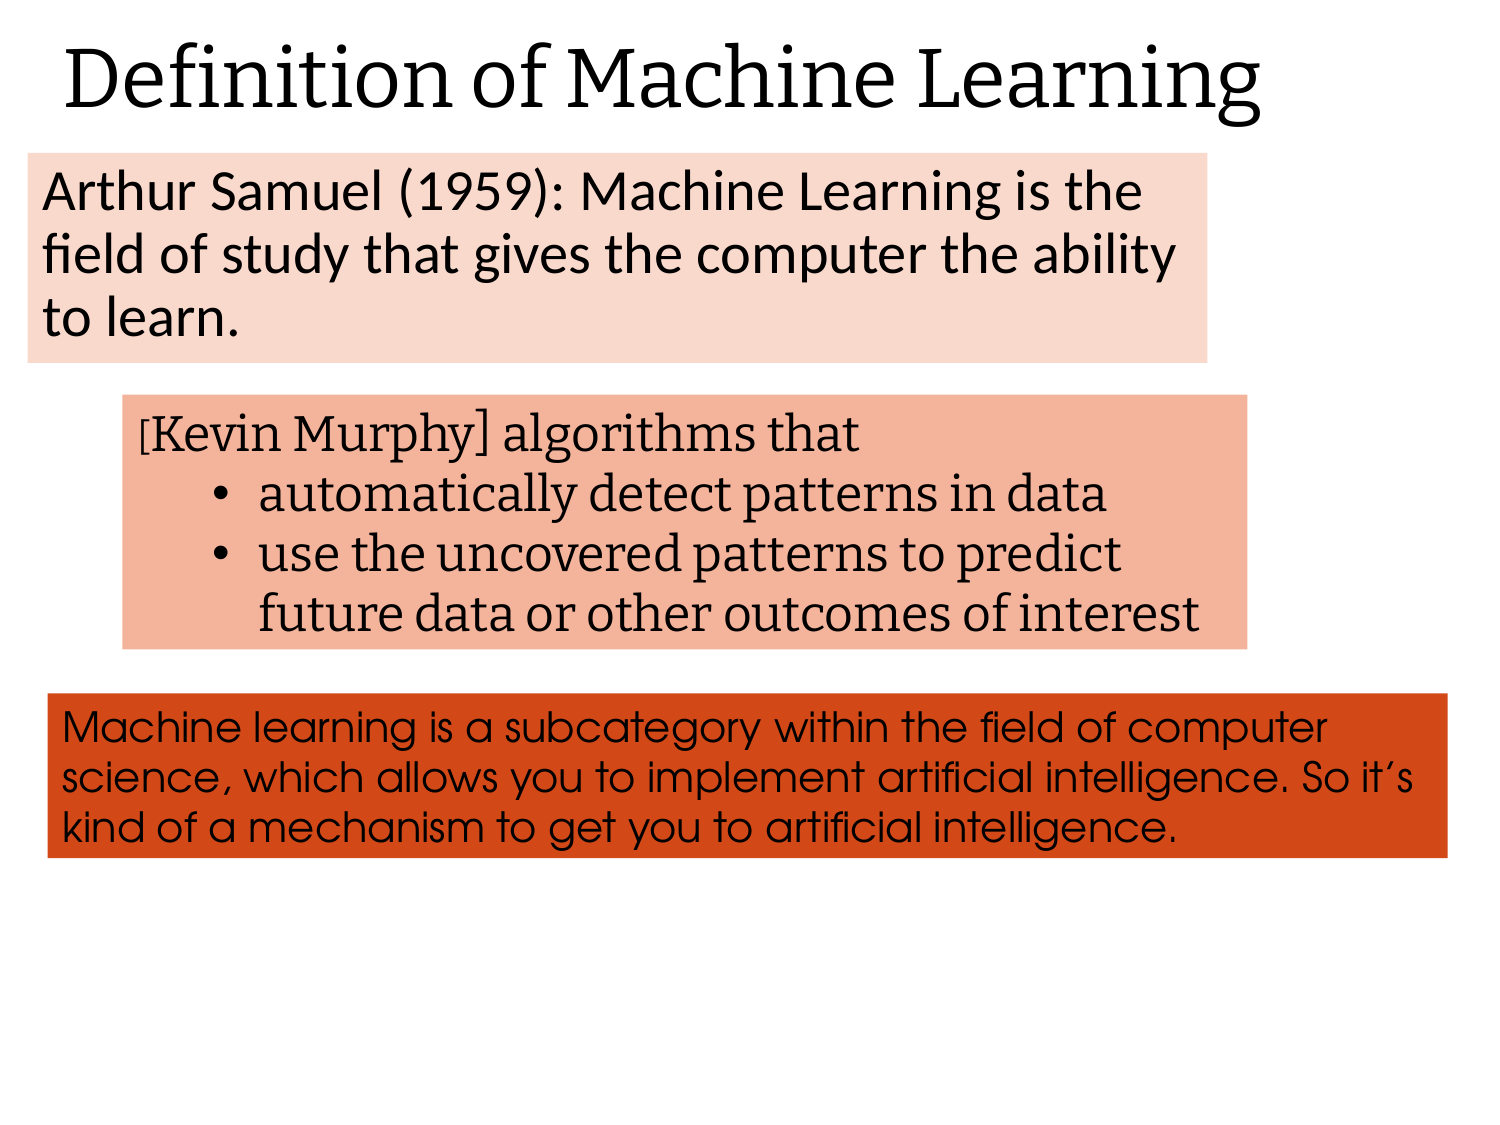

# Definition of Machine Learning
Arthur Samuel (1959): Machine Learning is the field of study that gives the computer the ability to learn.

[Kevin Murphy] algorithms that
automatically detect patterns in data
use the uncovered patterns to predict future data or other outcomes of interest
Machine learning is a subcategory within the field of computer science, which allows you to implement artificial intelligence. So it’s kind of a mechanism to get you to artificial intelligence.